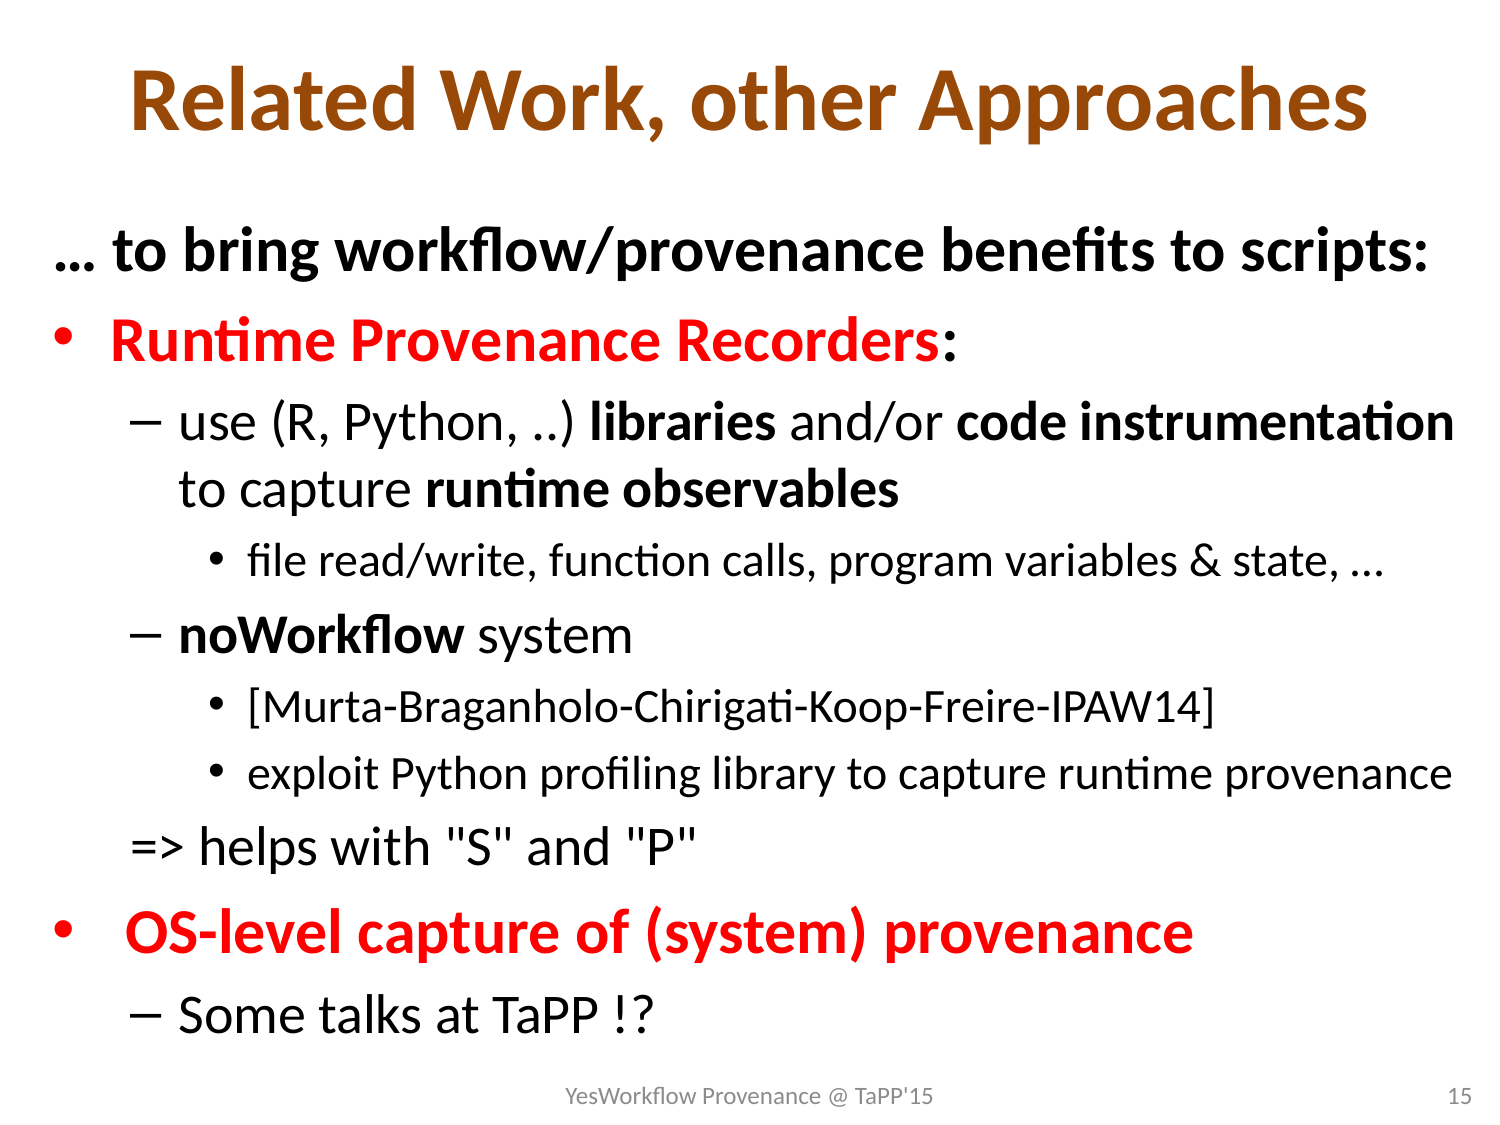

# Related Work, other Approaches
… to bring workflow/provenance benefits to scripts:
Runtime Provenance Recorders:
use (R, Python, ..) libraries and/or code instrumentation to capture runtime observables
file read/write, function calls, program variables & state, …
noWorkflow system
[Murta-Braganholo-Chirigati-Koop-Freire-IPAW14]
exploit Python profiling library to capture runtime provenance
=> helps with "S" and "P"
 OS-level capture of (system) provenance
Some talks at TaPP !?
YesWorkflow Provenance @ TaPP'15
15